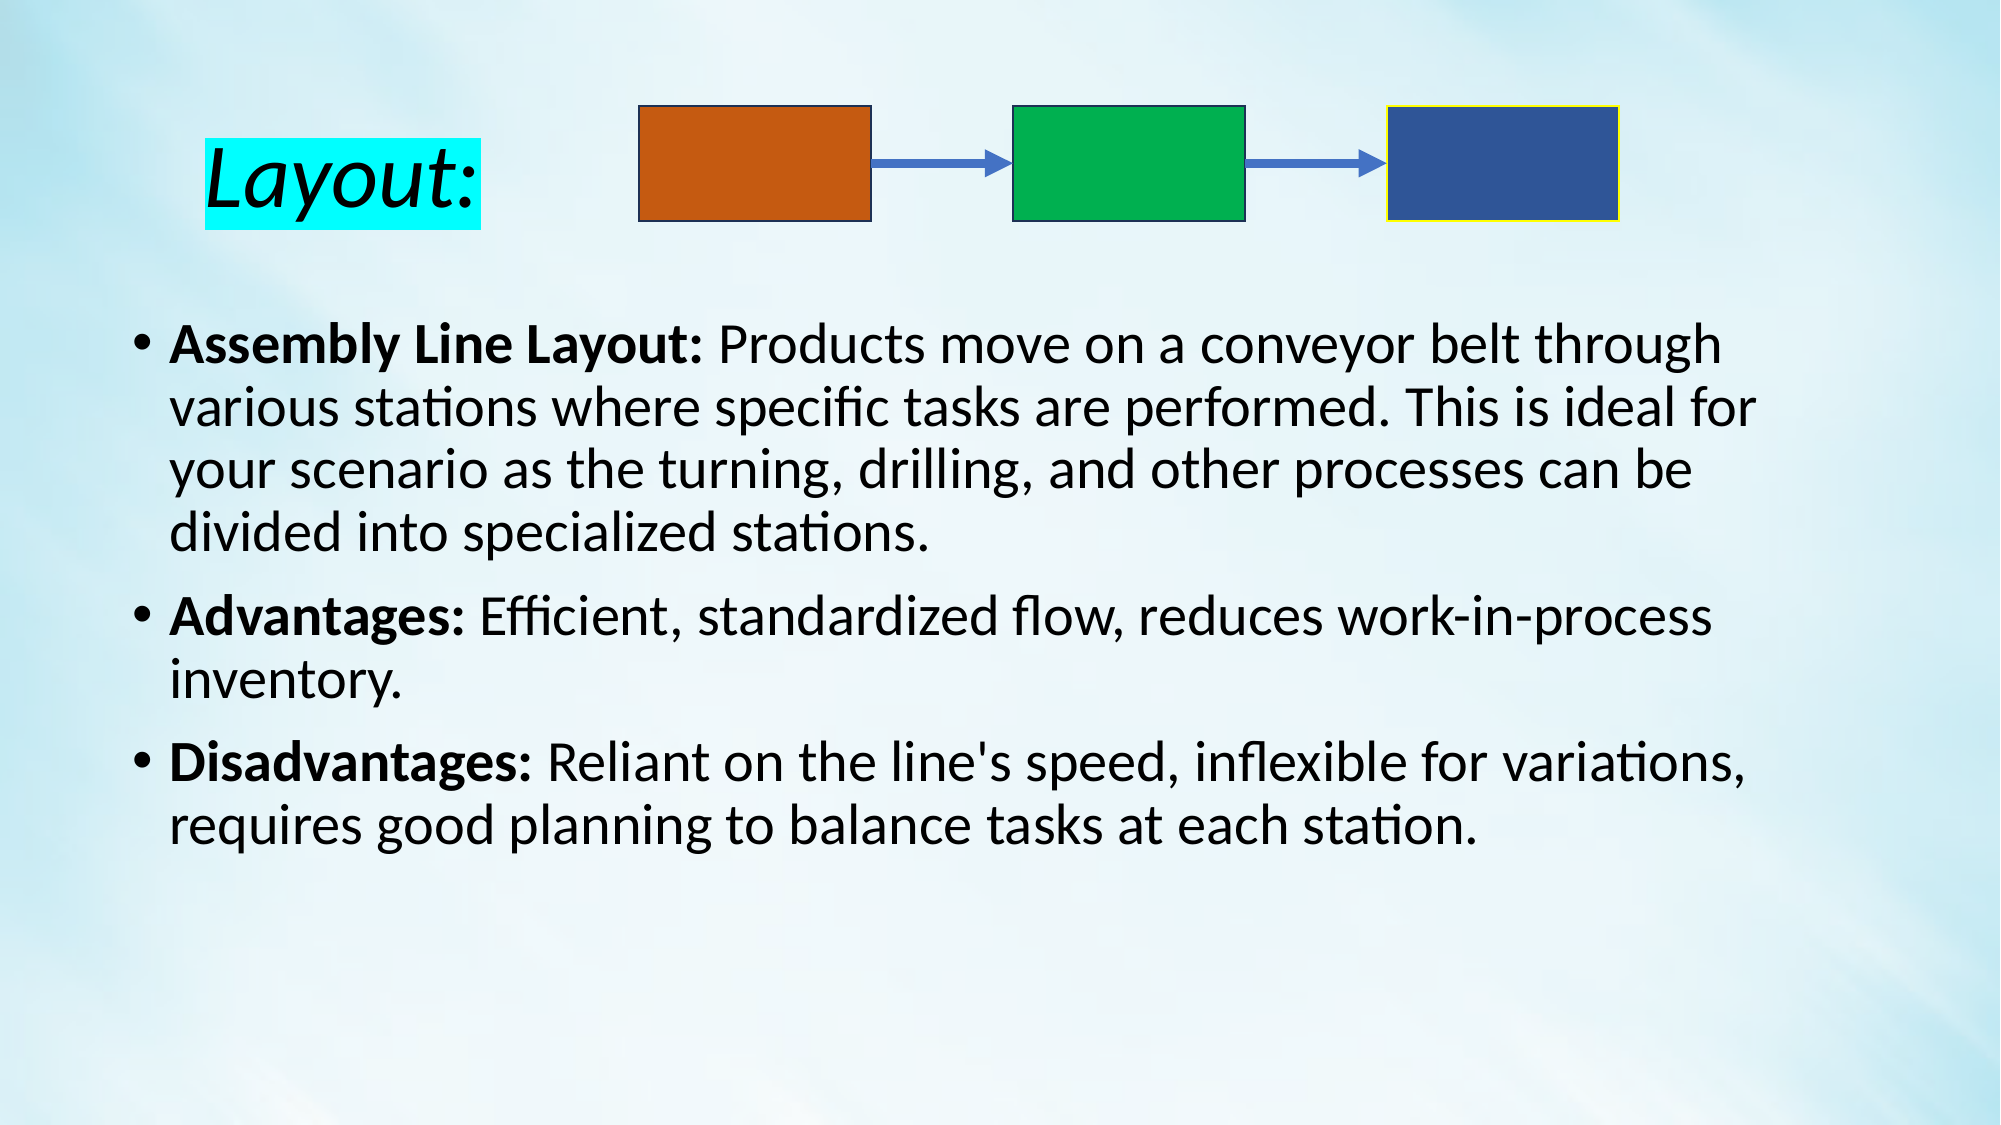

# Layout:

Assembly Line Layout: Products move on a conveyor belt through various stations where specific tasks are performed. This is ideal for your scenario as the turning, drilling, and other processes can be divided into specialized stations.
Advantages: Efficient, standardized flow, reduces work-in-process inventory.
Disadvantages: Reliant on the line's speed, inflexible for variations, requires good planning to balance tasks at each station.